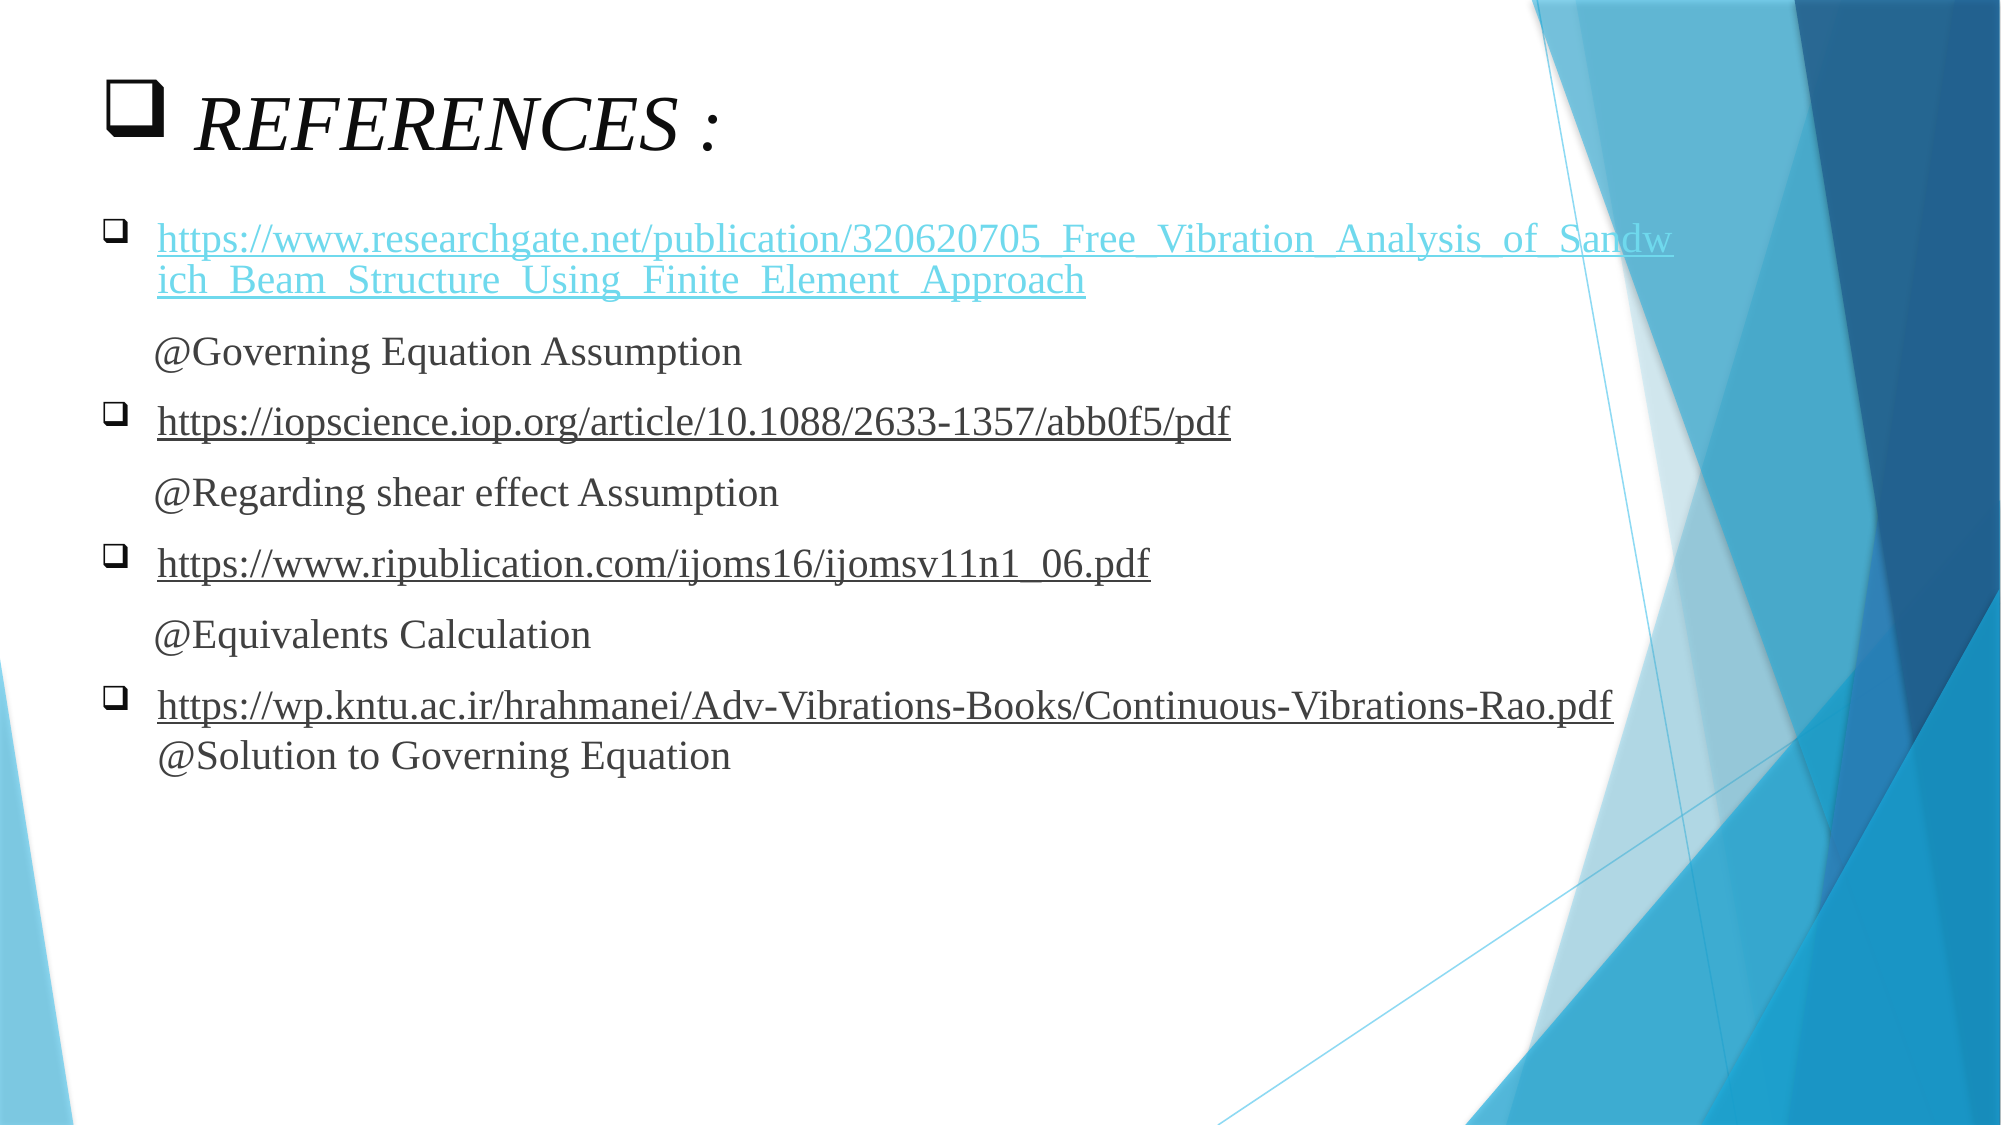

# REFERENCES :
https://www.researchgate.net/publication/320620705_Free_Vibration_Analysis_of_Sandwich_Beam_Structure_Using_Finite_Element_Approach
     @Governing Equation Assumption
https://iopscience.iop.org/article/10.1088/2633-1357/abb0f5/pdf
     @Regarding shear effect Assumption
https://www.ripublication.com/ijoms16/ijomsv11n1_06.pdf
     @Equivalents Calculation
https://wp.kntu.ac.ir/hrahmanei/Adv-Vibrations-Books/Continuous-Vibrations-Rao.pdf  @Solution to Governing Equation